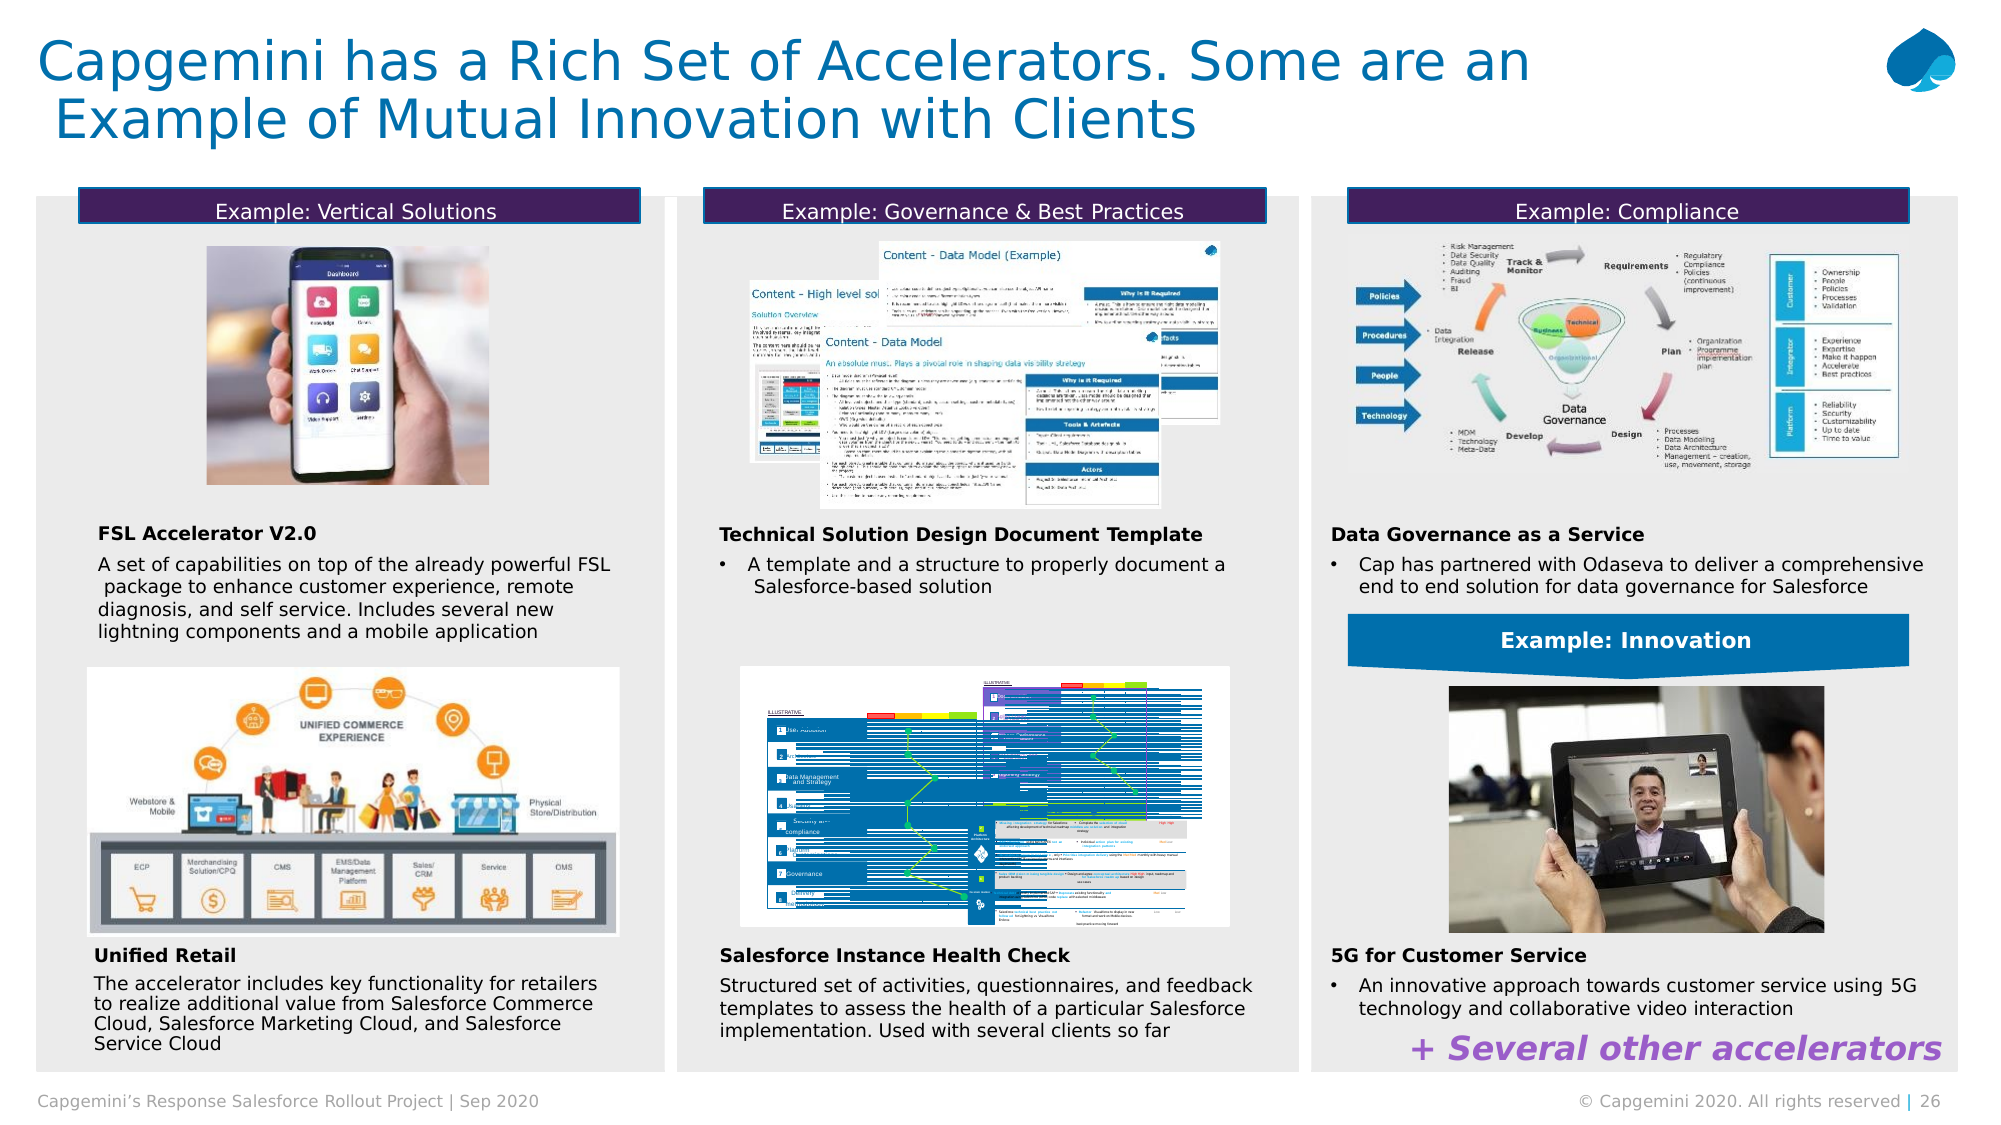

# Capgemini has a Rich Set of Accelerators. Some are an  Example of Mutual Innovation with Clients
Example: Vertical Solutions
Example: Governance & Best Practices
Example: Compliance

FSL Accelerator V2.0
A set of capabilities on top of the already powerful FSL  package to enhance customer experience, remote  diagnosis, and self service. Includes several new  lightning components and a mobile application
Technical Solution Design Document Template
Data Governance as a Service
A template and a structure to properly document a  Salesforce-based solution
Cap has partnered with Odaseva to deliver a comprehensive  end to end solution for data governance for Salesforce

Example: Innovation

ILLUSTRATIVE

1 Documentation

ILLUSTRATIVE

2 Agility / Lean

architecture

1 User Adoption

3 Process Performance

Management

4 IAM Strategy and

2 Architecture

Execution

3 Data Management

5 Reporting Strategy

and Strategy

6 Org Strategy

4 Usability

Architecture Overall: 1.8
Findings	Recom m endations	Im portance Urgency

Security and

Missing  integration  strategy for Salesforce         ▪   Complete the selection of cloud	High High

5 compliance

affecting development of technical roadmap middlew are solution and integration
strategy

2

Platform

Architecture

SAP  integration  using batch APEX not  an              ▪   Individual action plan for existing	Med Low
endorsed approach	integration patterns

6 Platform

Customizations

BU unable to report in real- t im e , only ▪ Prioritise integration delivery using the Med Med  monthly with heavy manual intervention (2 FTE reviewed patterns and interfaces
day/month)

6

3

7 Governance

Sales CRM vision m issing tangible design ▪ Design and agree conceptual architecture High High  input, roadmap and product backlog	for Salesforce roadm ap based on design
use cases

6

Delivery

Cu stom ization ▪ Technical debt of poorly implemented SAP ▪ Deprecate existing functionality and
Med Low

integration using Salesforce (APEX) code replace with selected middleware

8 methodology

Salesforce technical best  practice  not                  ▪  Refactor  Visualforce to display in new
follow ed  for Lightning vs Visualforce	format and work on Mobile devices. Enforce
best practice moving forward
Low
Low

Salesforce Instance Health Check
Structured set of activities, questionnaires, and feedback  templates to assess the health of a particular Salesforce  implementation. Used with several clients so far
5G for Customer Service
An innovative approach towards customer service using 5G
technology and collaborative video interaction
+ Several other accelerators
Unified Retail
The accelerator includes key functionality for retailers  to realize additional value from Salesforce Commerce  Cloud, Salesforce Marketing Cloud, and Salesforce  Service Cloud

Capgemini’s Response Salesforce Rollout Project | Sep 2020
© Capgemini 2020. All rights reserved | 26